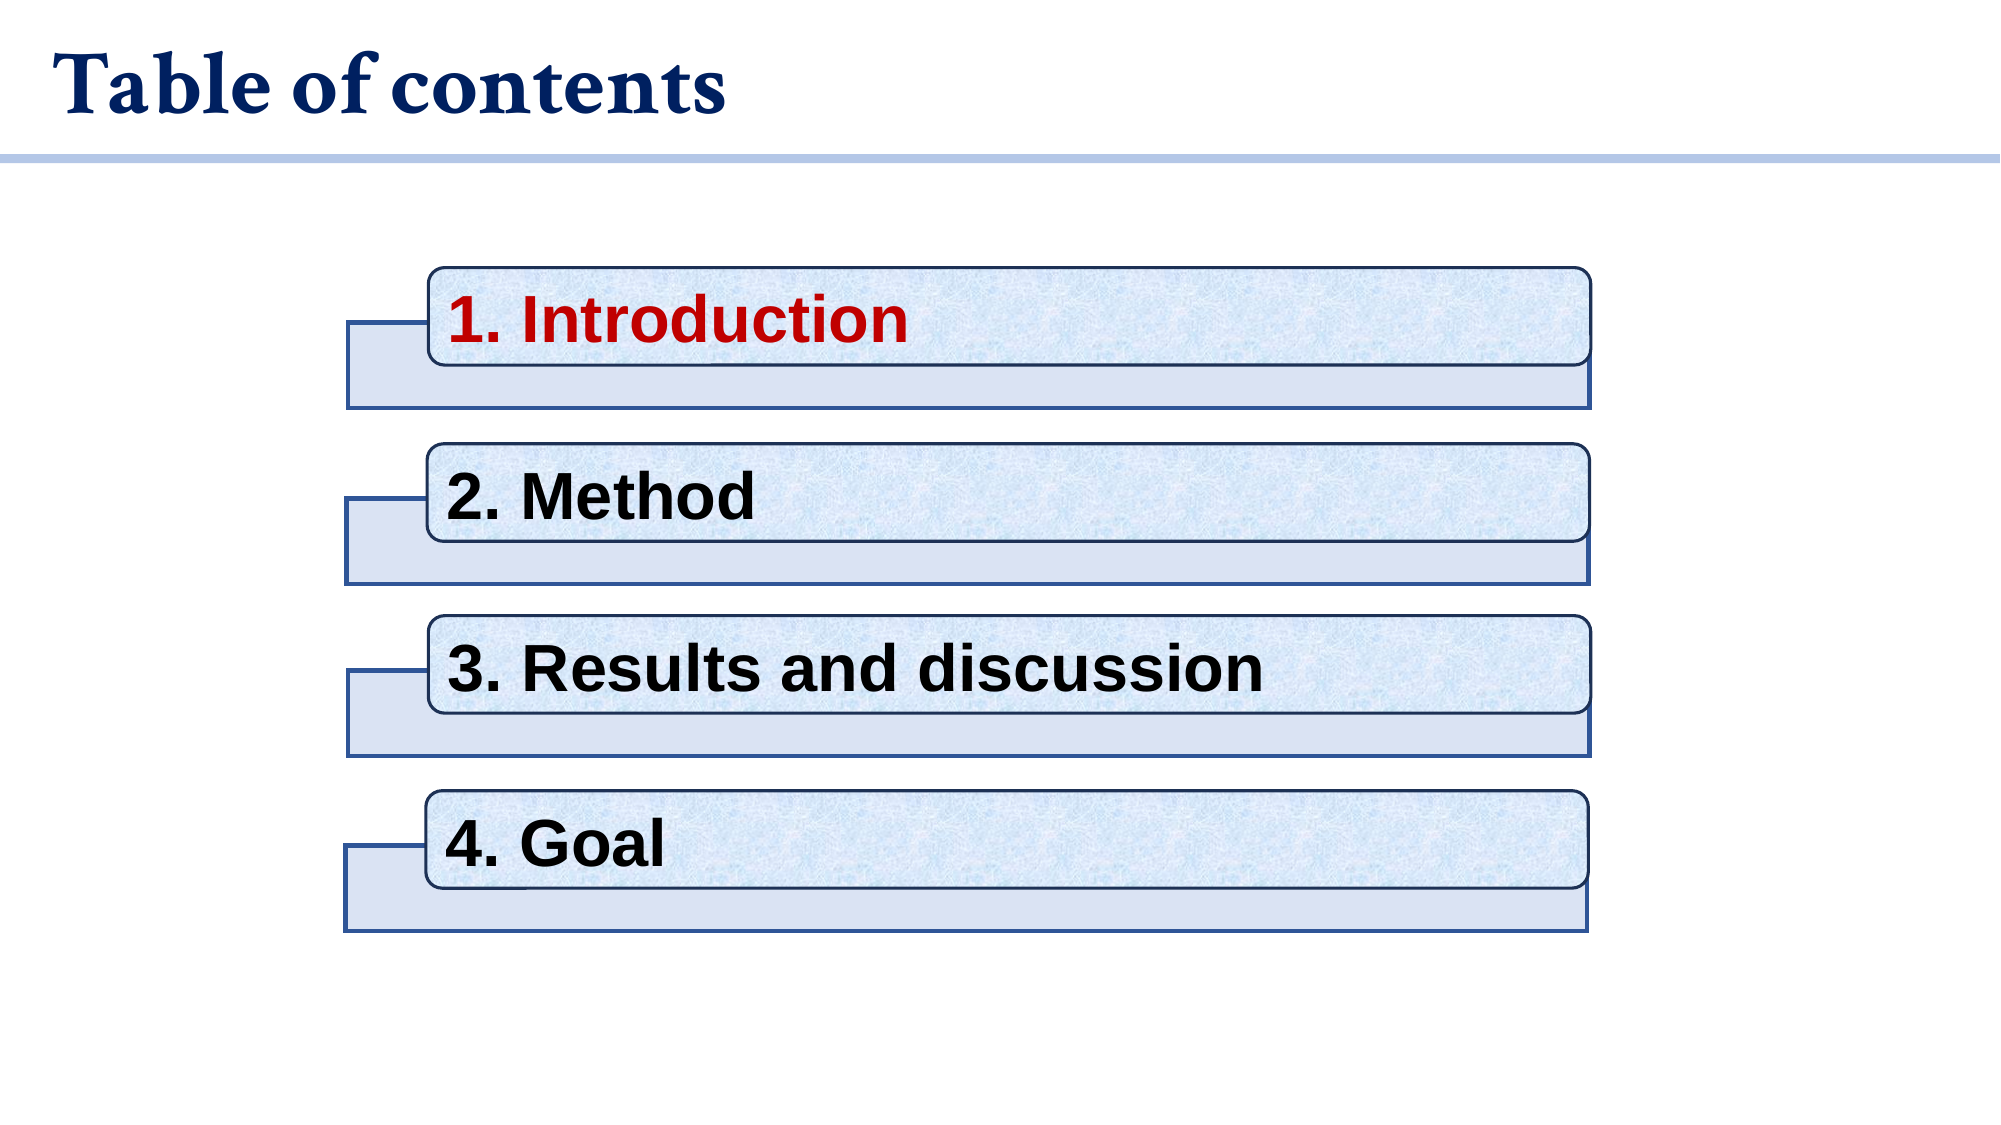

Table of contents

1. Introduction

2. Method

3. Results and discussion

4. Goal